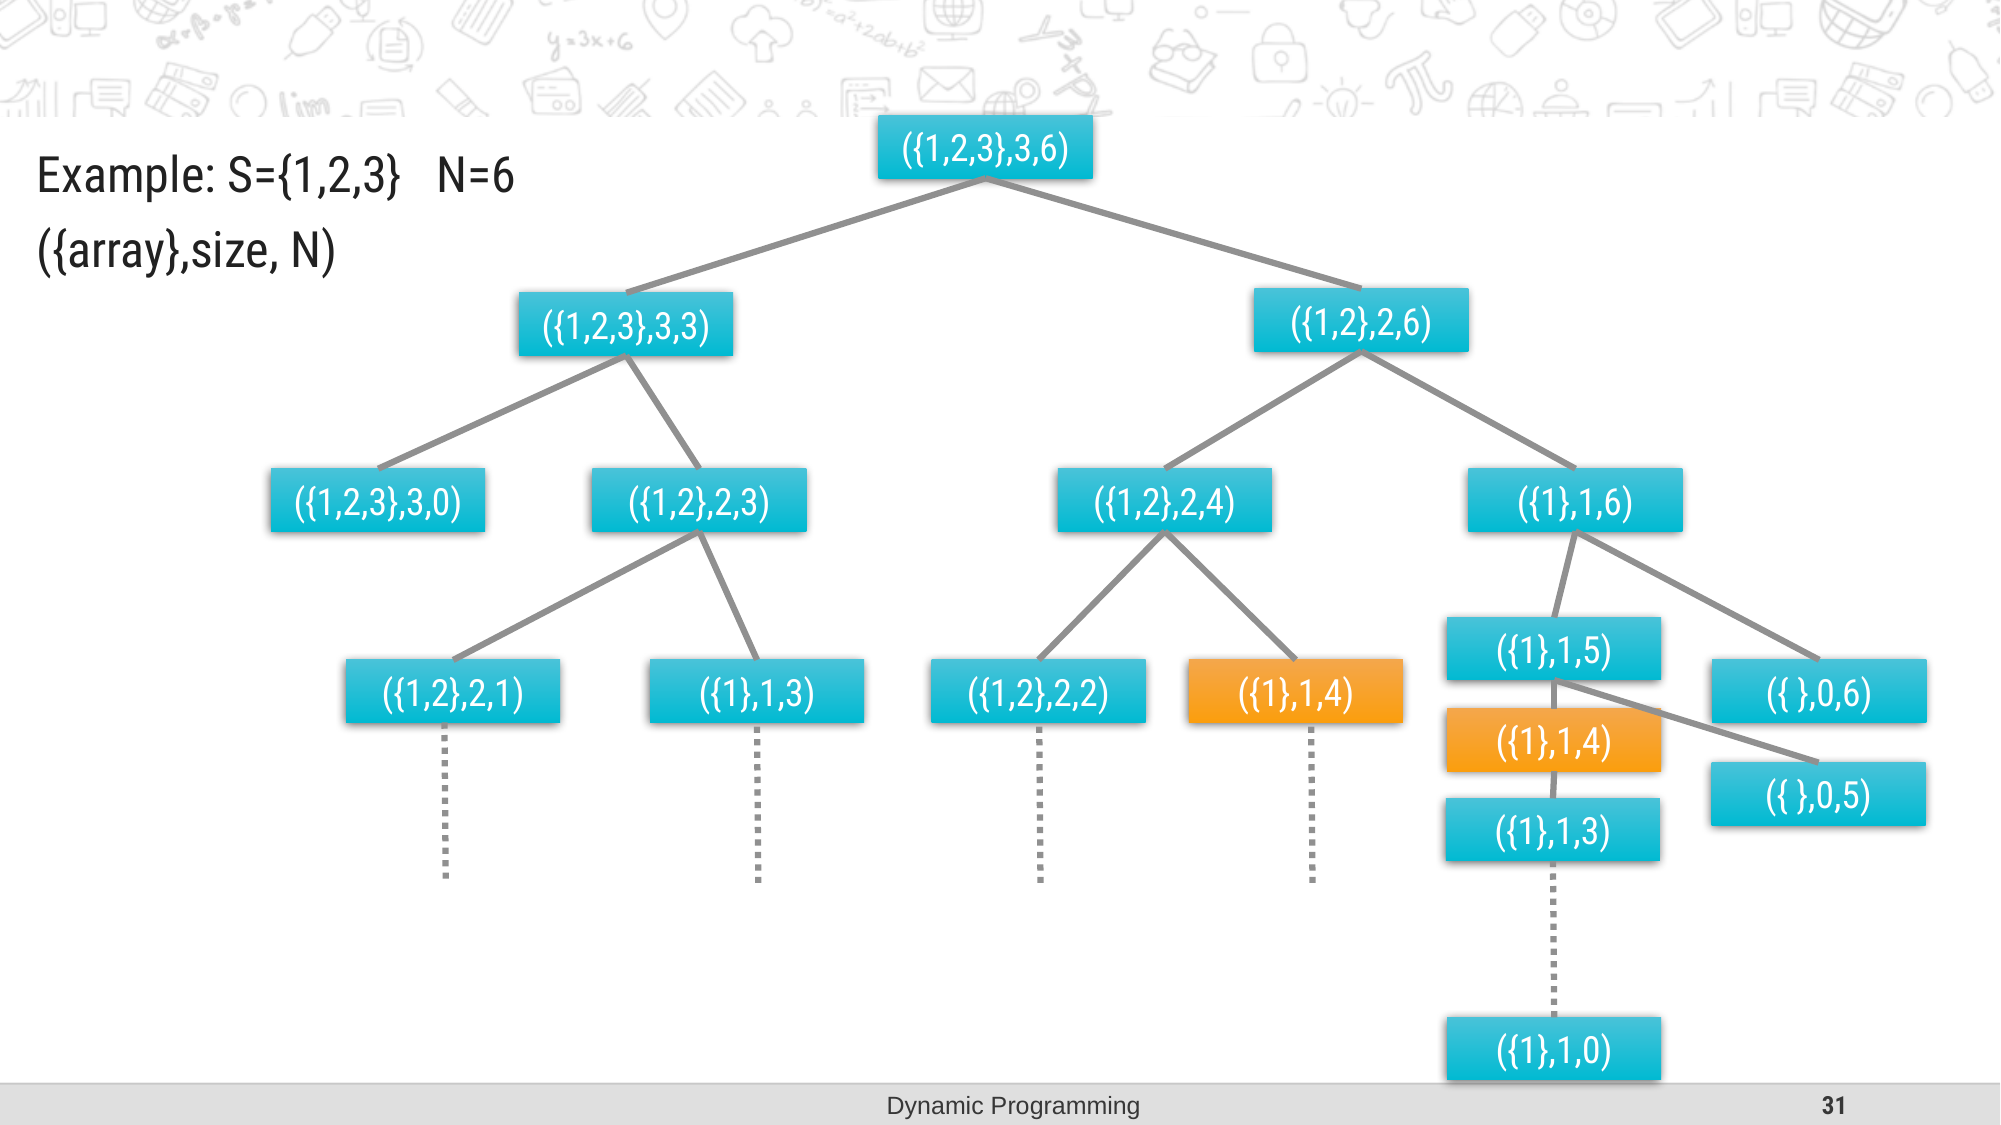

#
({1,2,3},3,6)
Example: S={1,2,3}   N=6
({array},size, N)
({1,2},2,6)
({1,2,3},3,3)
({1,2,3},3,0)
({1,2},2,3)
({1,2},2,4)
({1},1,6)
({1},1,5)
({1},1,3)
({1,2},2,2)
({1},1,4)
({ },0,6)
({1,2},2,1)
({1},1,4)
({ },0,5)
({1},1,3)
({1},1,0)